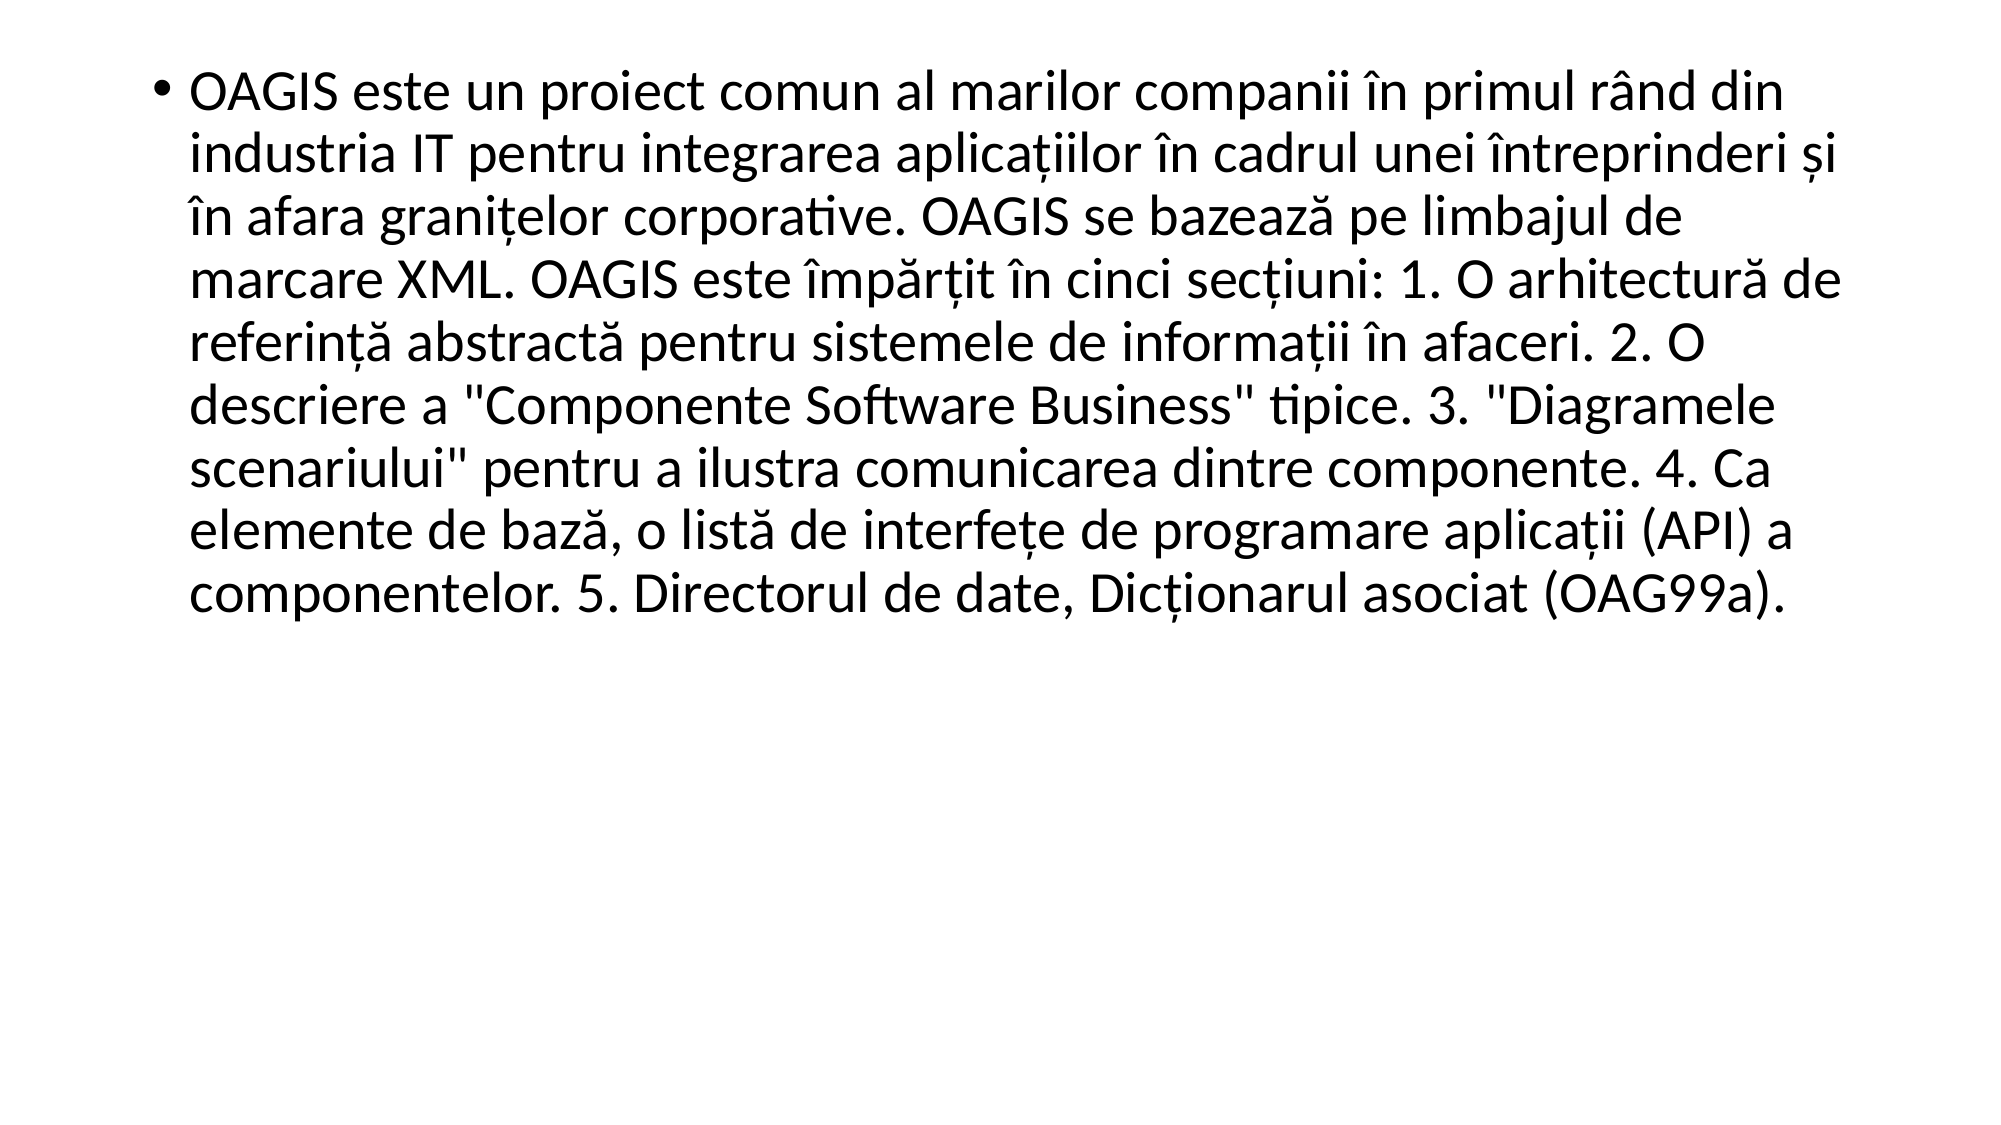

OAGIS este un proiect comun al marilor companii în primul rând din industria IT pentru integrarea aplicaţiilor în cadrul unei întreprinderi şi în afara graniţelor corporative. OAGIS se bazează pe limbajul de marcare XML. OAGIS este împărţit în cinci secţiuni: 1. O arhitectură de referinţă abstractă pentru sistemele de informaţii în afaceri. 2. O descriere a "Componente Software Business" tipice. 3. "Diagramele scenariului" pentru a ilustra comunicarea dintre componente. 4. Ca elemente de bază, o listă de interfeţe de programare aplicaţii (API) a componentelor. 5. Directorul de date, Dicţionarul asociat (OAG99a).